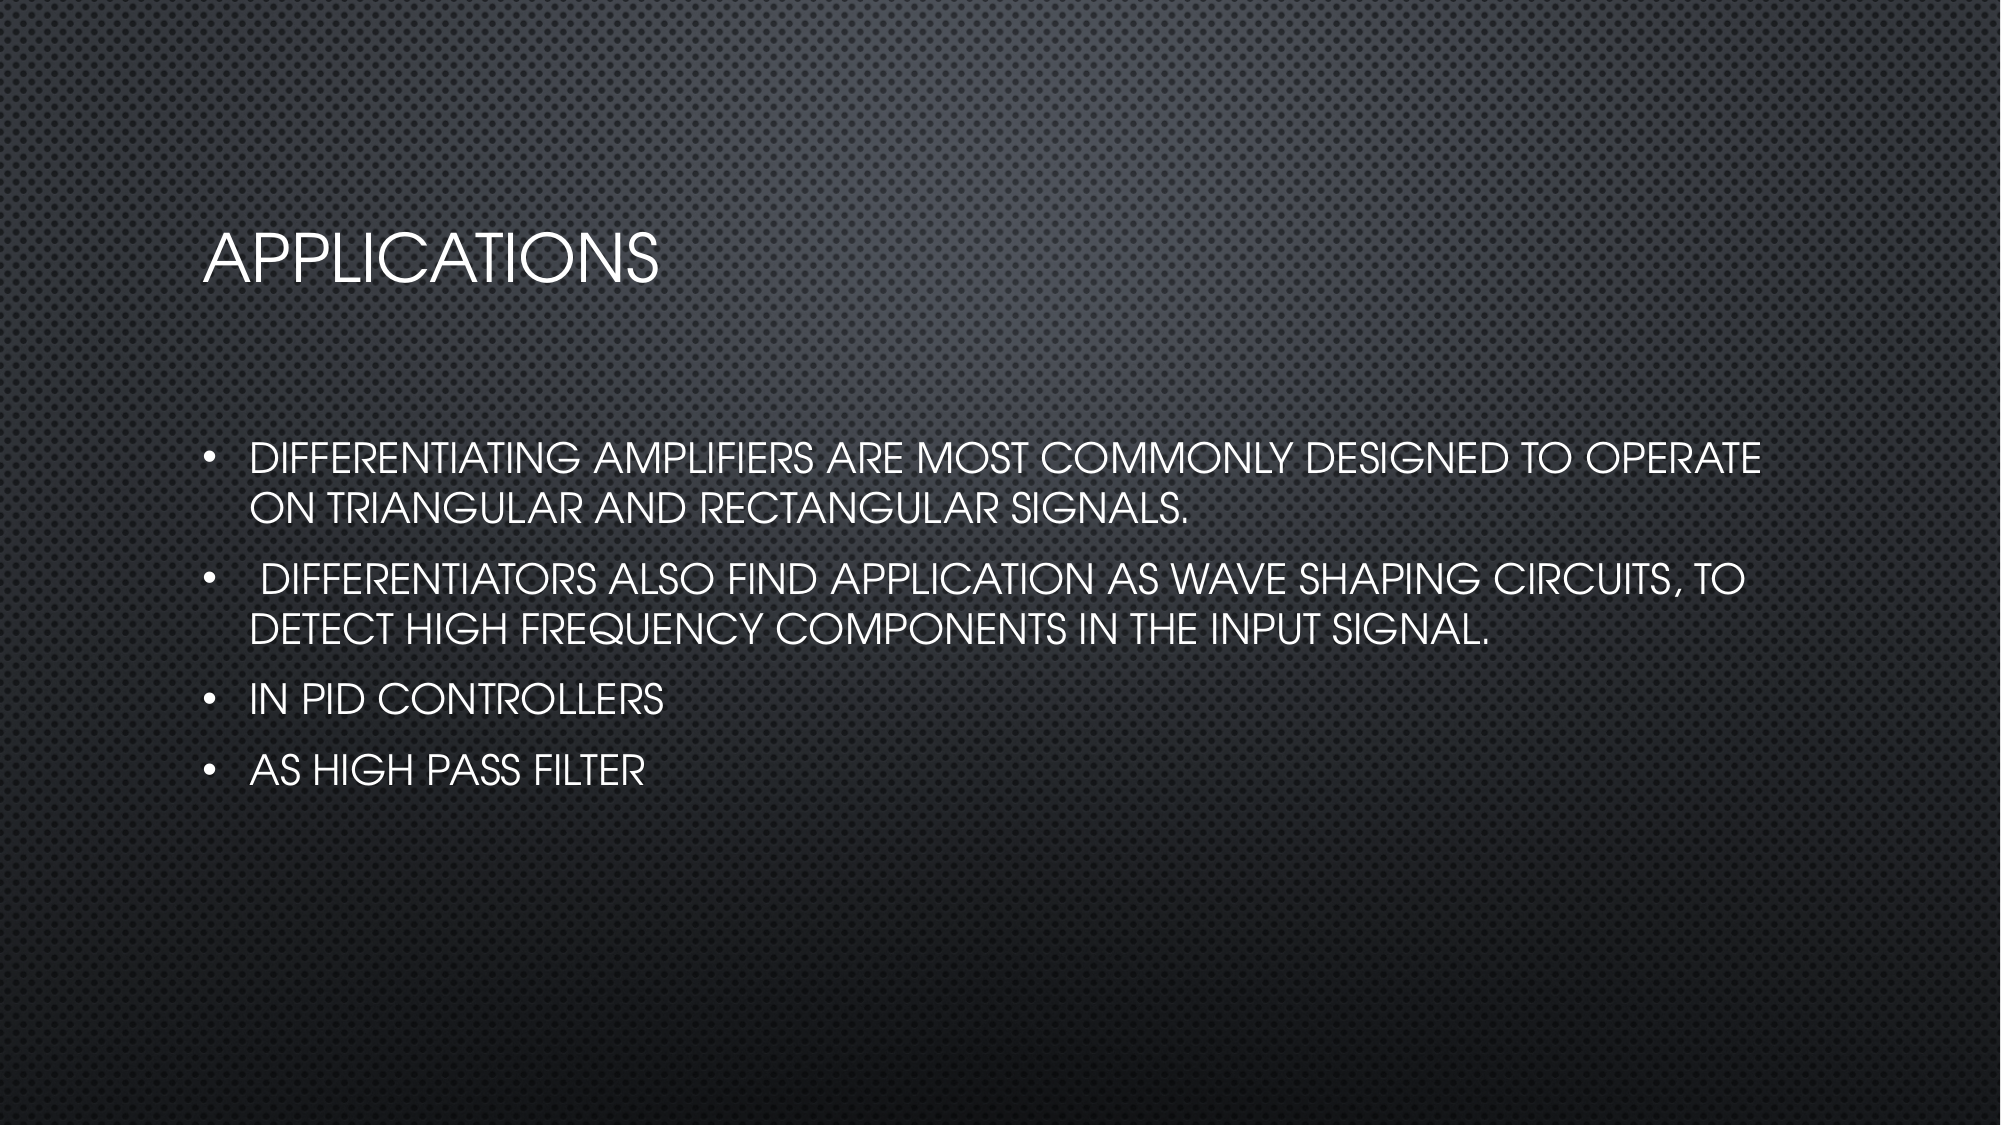

# Applications
Differentiating amplifiers are most commonly designed to operate on triangular and rectangular signals.
 Differentiators also find application as wave shaping circuits, to detect high frequency components in the input signal.
In PID controllers
As high pass filter